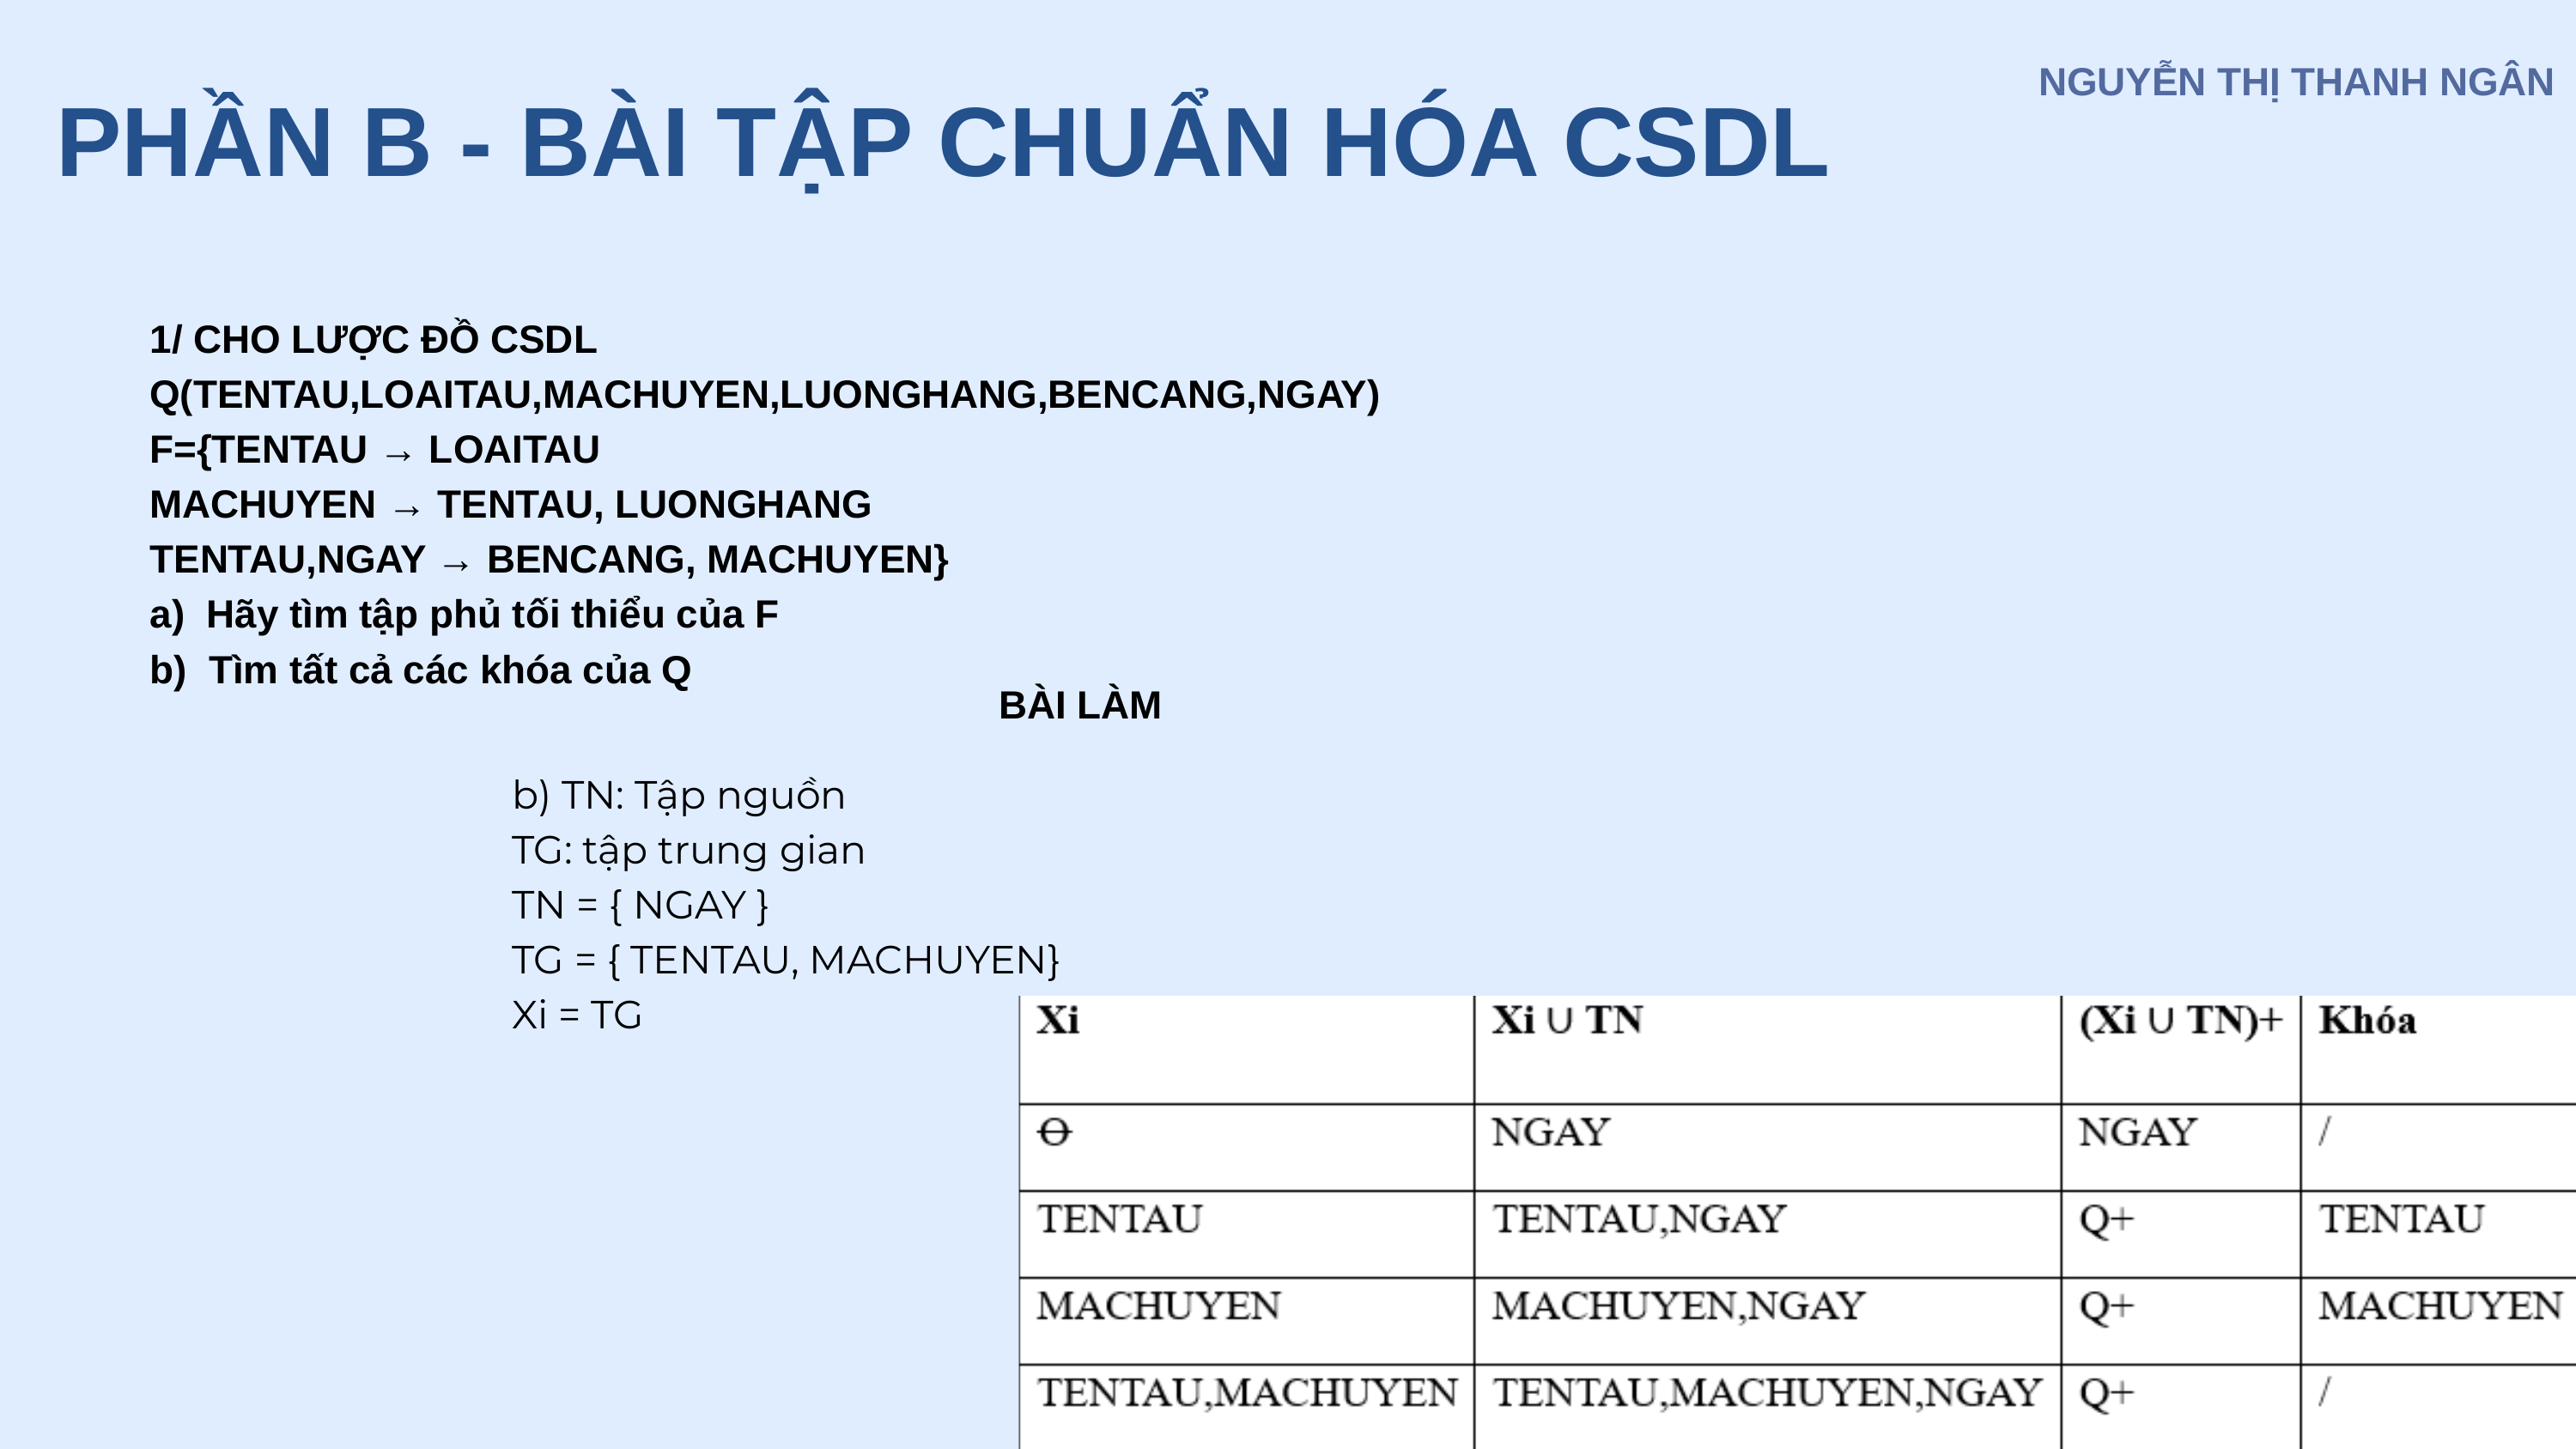

NGUYỄN THỊ THANH NGÂN
PHẦN B - BÀI TẬP CHUẨN HÓA CSDL
1/ CHO LƯỢC ĐỒ CSDL
Q(TENTAU,LOAITAU,MACHUYEN,LUONGHANG,BENCANG,NGAY)
F={TENTAU → LOAITAU
MACHUYEN → TENTAU, LUONGHANG
TENTAU,NGAY → BENCANG, MACHUYEN}
a)  Hãy tìm tập phủ tối thiểu của F
b)  Tìm tất cả các khóa của Q

BÀI LÀM
b) TN: Tập nguồn
TG: tập trung gian
TN = { NGAY }
TG = { TENTAU, MACHUYEN}
Xi = TG